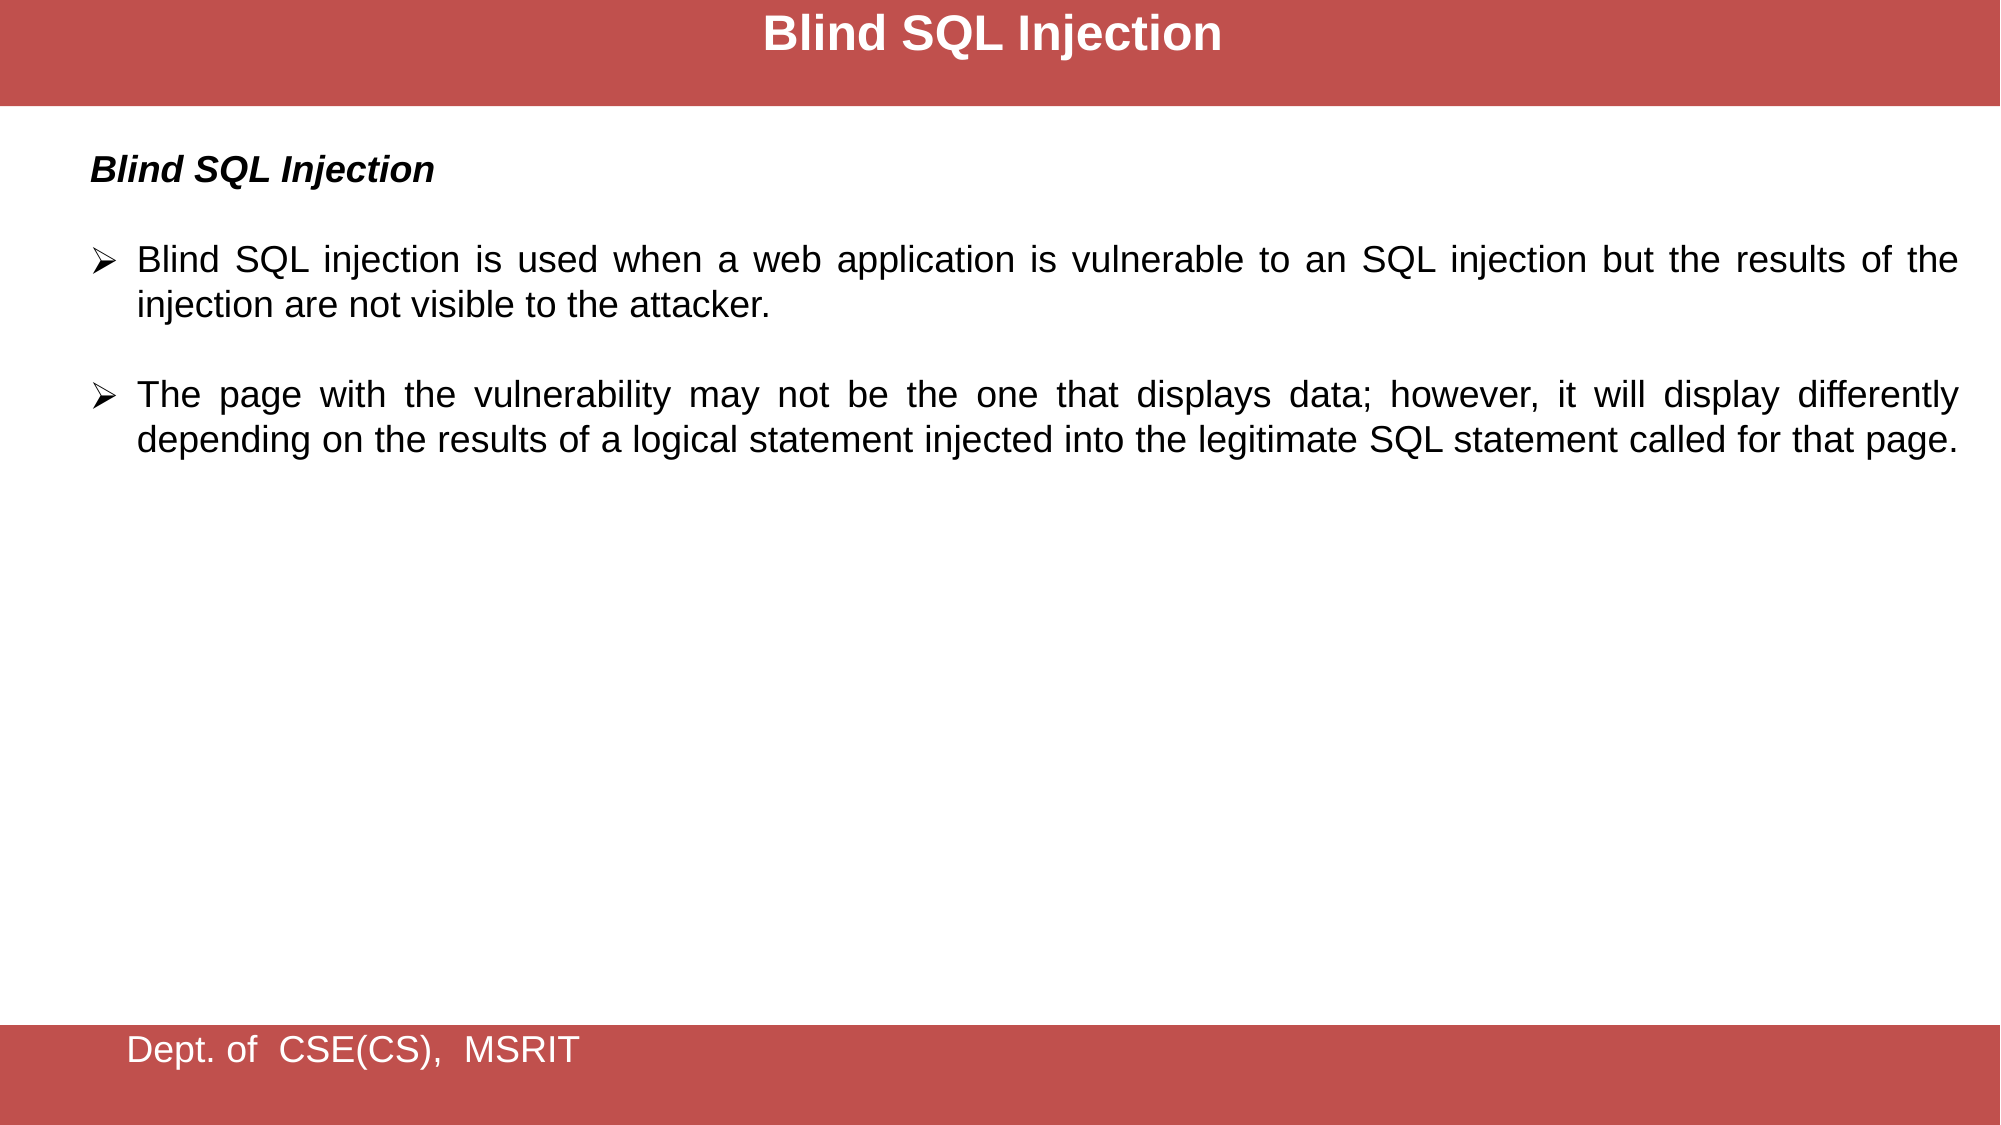

Blind SQL Injection
Blind SQL Injection

Blind SQL injection is used when a web application is vulnerable to an SQL injection but the results of the injection are not visible to the attacker.

The page with the vulnerability may not be the one that displays data; however, it will display differently depending on the results of a logical statement injected into the legitimate SQL statement called for that page.

Dept. of  CSE(CS),  MSRIT